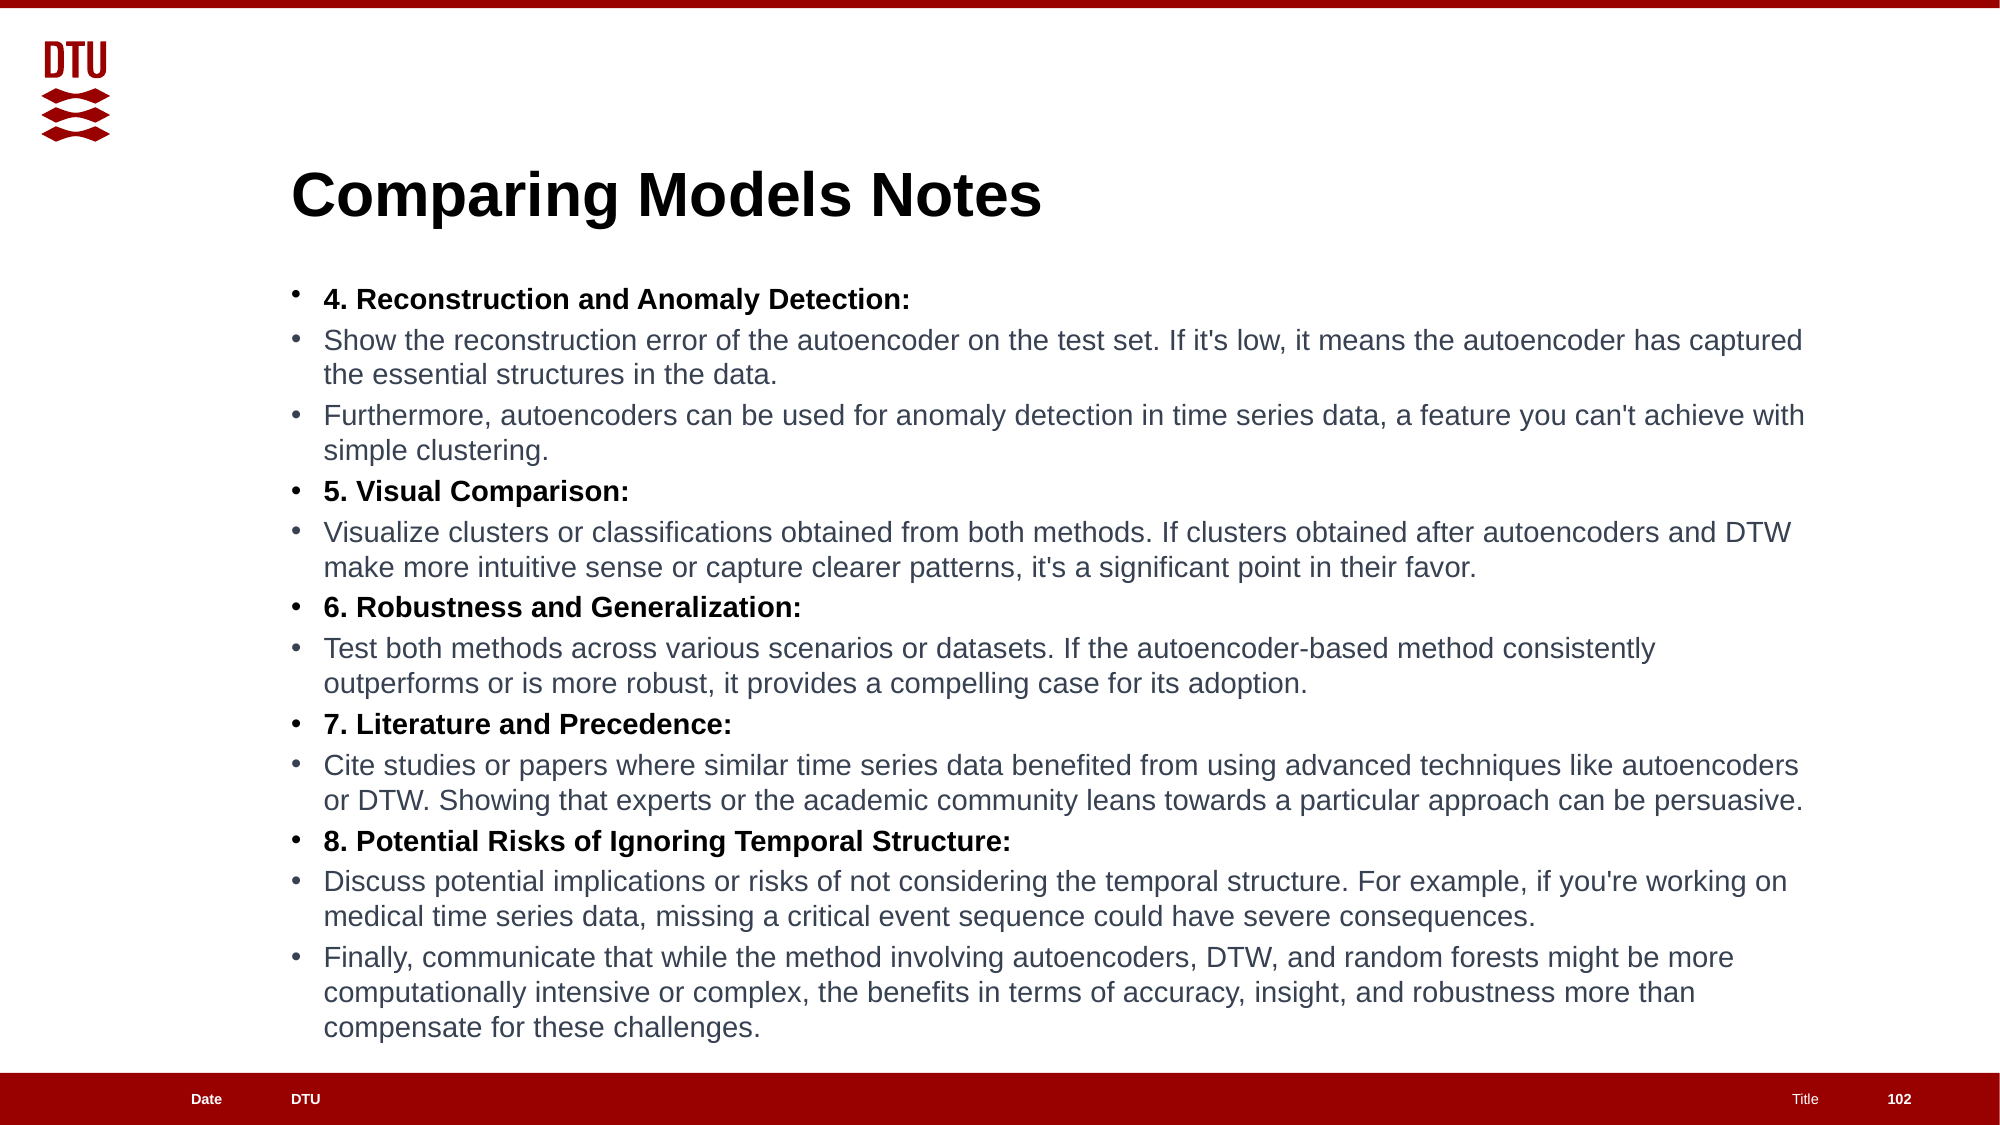

# Comparing Models Notes
4. Reconstruction and Anomaly Detection:
Show the reconstruction error of the autoencoder on the test set. If it's low, it means the autoencoder has captured the essential structures in the data.
Furthermore, autoencoders can be used for anomaly detection in time series data, a feature you can't achieve with simple clustering.
5. Visual Comparison:
Visualize clusters or classifications obtained from both methods. If clusters obtained after autoencoders and DTW make more intuitive sense or capture clearer patterns, it's a significant point in their favor.
6. Robustness and Generalization:
Test both methods across various scenarios or datasets. If the autoencoder-based method consistently outperforms or is more robust, it provides a compelling case for its adoption.
7. Literature and Precedence:
Cite studies or papers where similar time series data benefited from using advanced techniques like autoencoders or DTW. Showing that experts or the academic community leans towards a particular approach can be persuasive.
8. Potential Risks of Ignoring Temporal Structure:
Discuss potential implications or risks of not considering the temporal structure. For example, if you're working on medical time series data, missing a critical event sequence could have severe consequences.
Finally, communicate that while the method involving autoencoders, DTW, and random forests might be more computationally intensive or complex, the benefits in terms of accuracy, insight, and robustness more than compensate for these challenges.

102